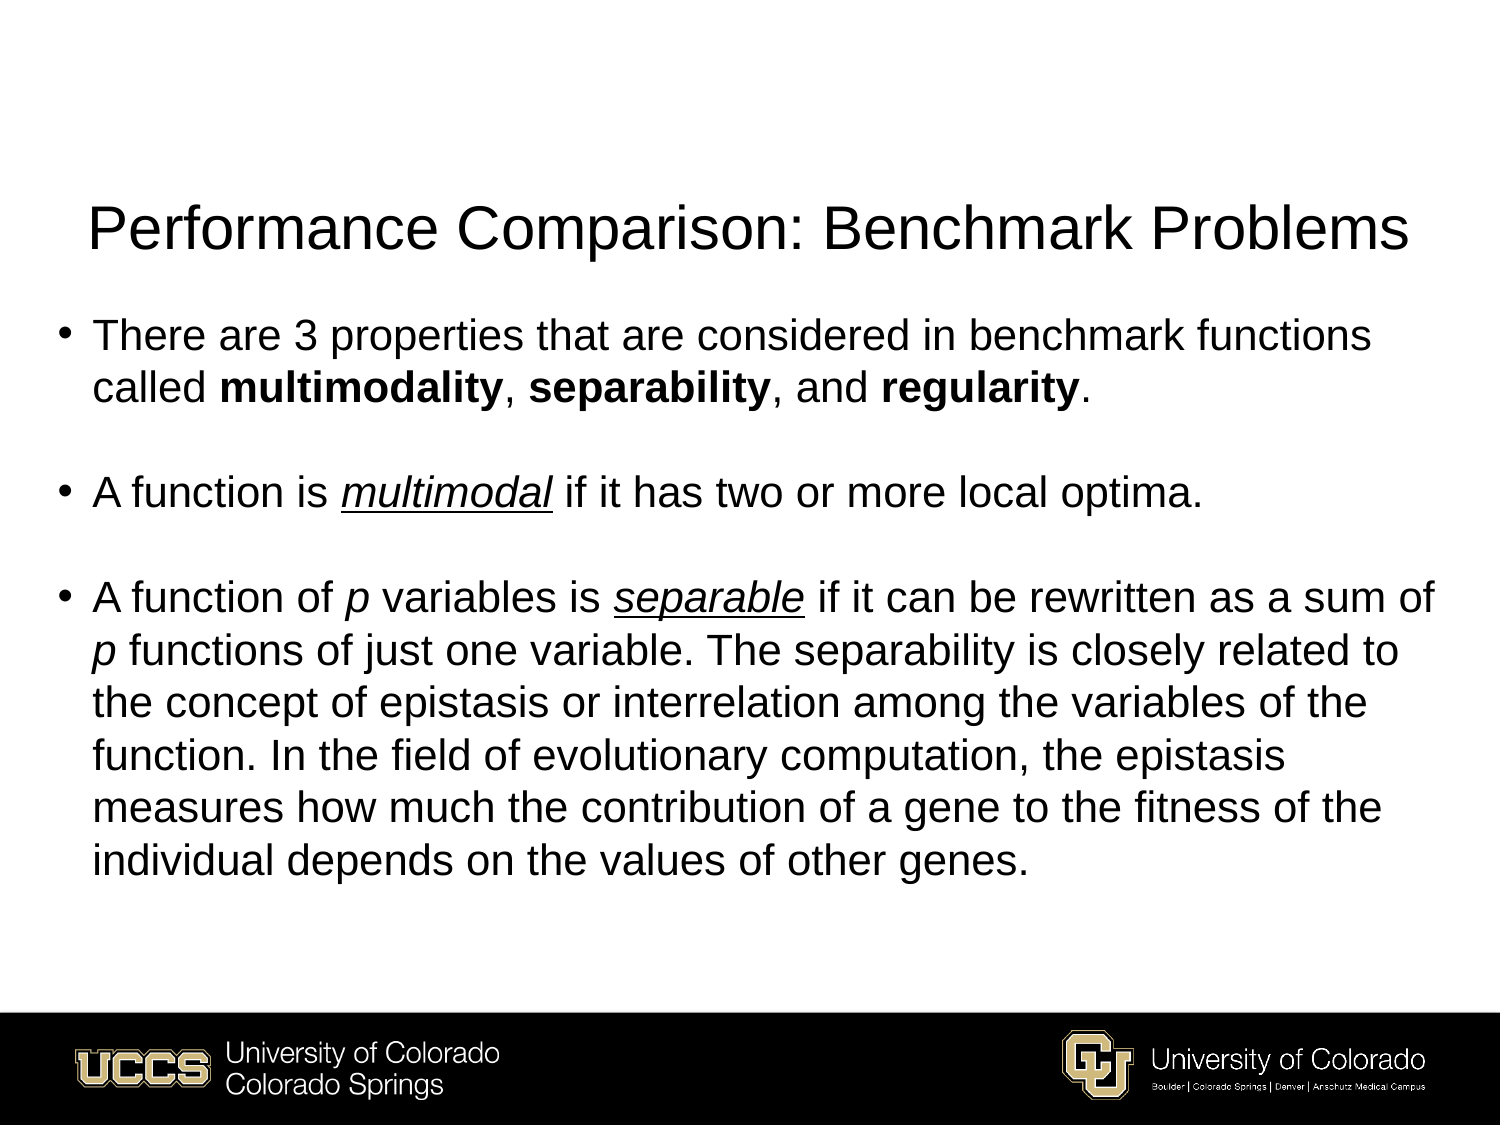

# Performance Comparison: Benchmark Problems

There are 3 properties that are considered in benchmark functions called multimodality, separability, and regularity.

A function is multimodal if it has two or more local optima.

A function of p variables is separable if it can be rewritten as a sum of p functions of just one variable. The separability is closely related to the concept of epistasis or interrelation among the variables of the function. In the field of evolutionary computation, the epistasis measures how much the contribution of a gene to the fitness of the individual depends on the values of other genes.